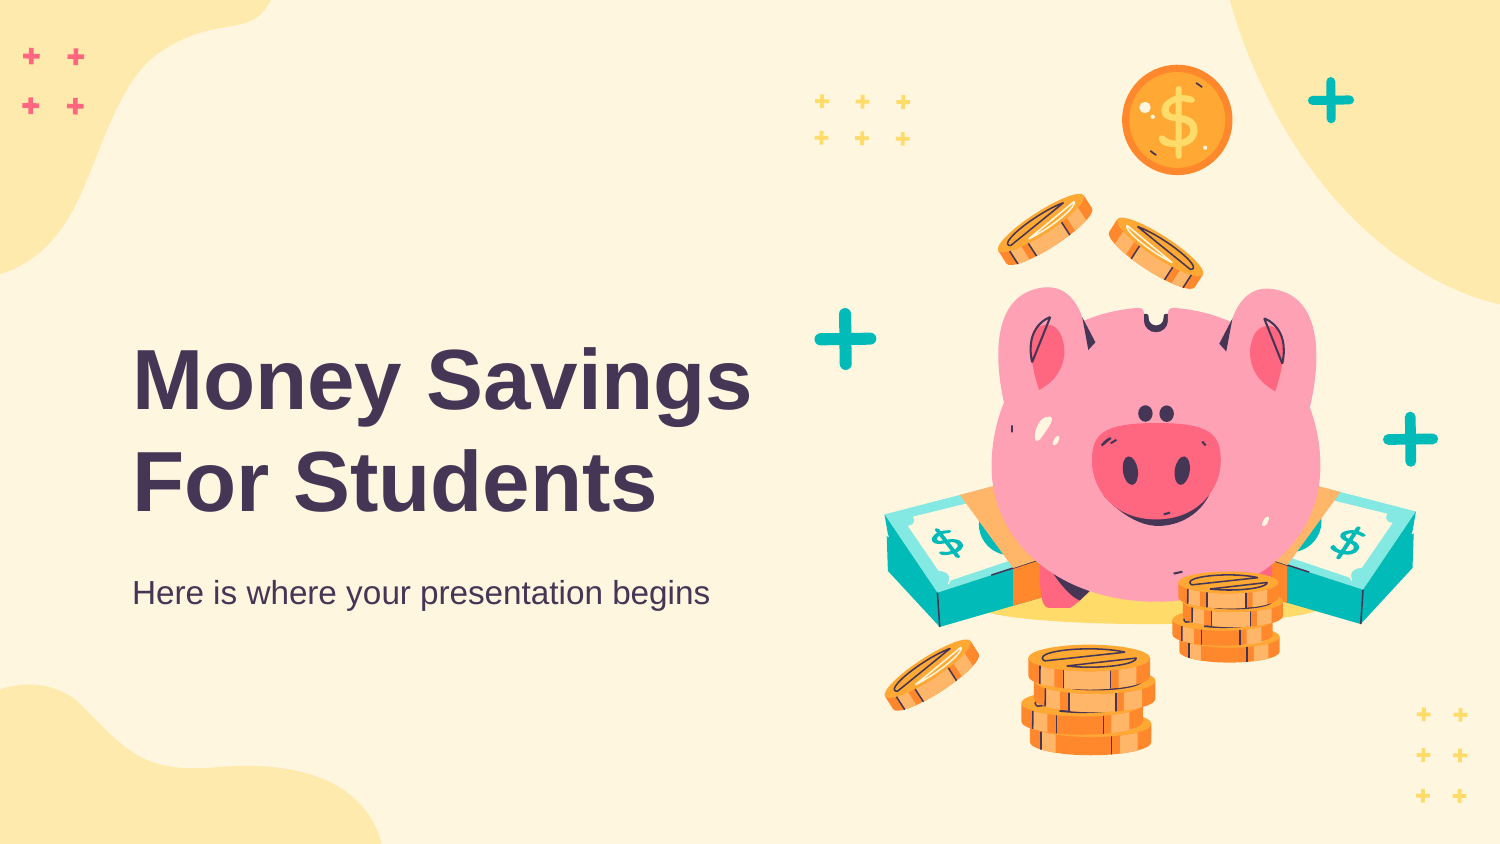

# Money Savings For Students

Here is where your presentation begins